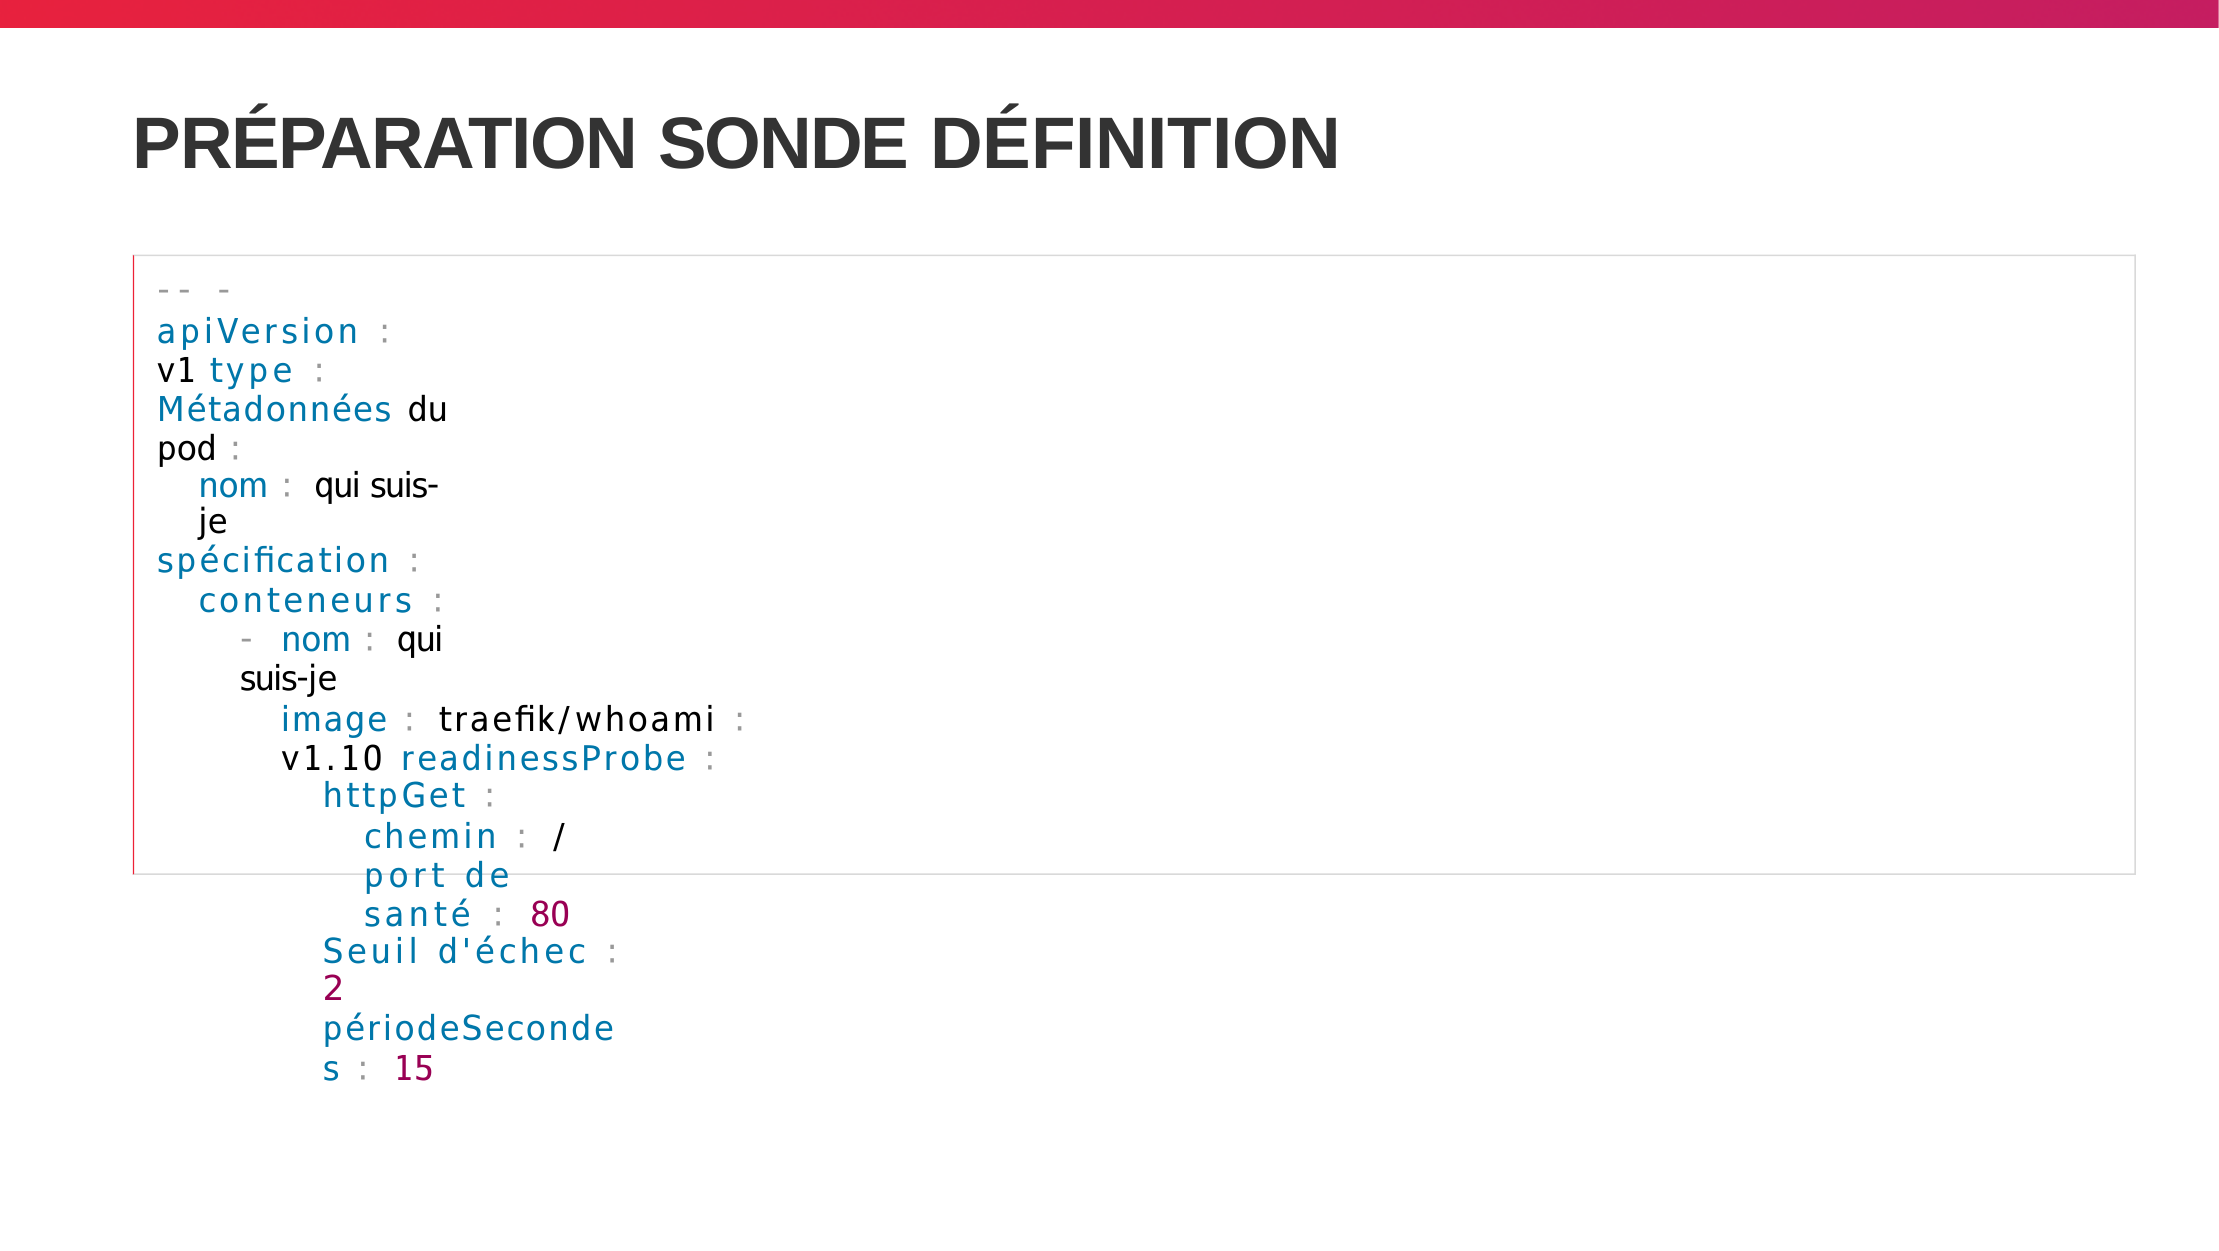

# PRÉPARATION SONDE DÉFINITION
-- -
apiVersion :  v1 type : Métadonnées du pod :
nom : qui suis-je
spécification :
conteneurs :
- nom : qui suis-je
image : traefik/whoami : v1.10 readinessProbe :
httpGet :
chemin : / port de santé : 80
Seuil d'échec : 2
périodeSecondes :  15